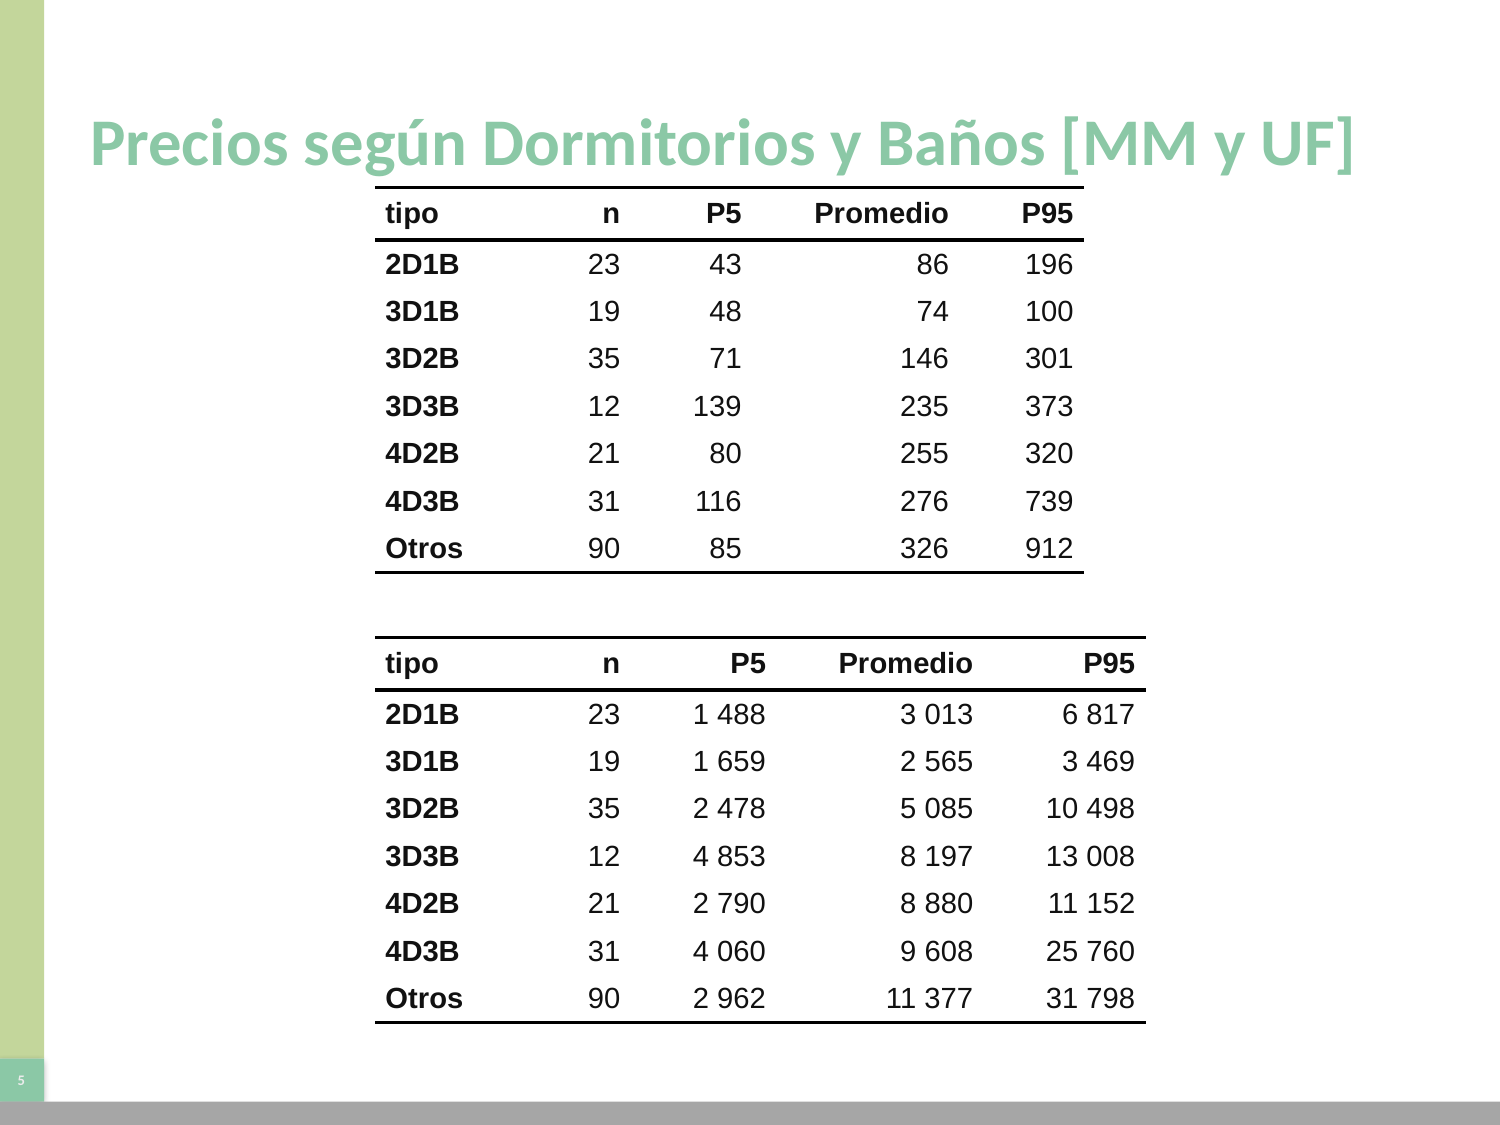

# Precios según Dormitorios y Baños [MM y UF]
| tipo | n | P5 | Promedio | P95 |
| --- | --- | --- | --- | --- |
| 2D1B | 23 | 43 | 86 | 196 |
| 3D1B | 19 | 48 | 74 | 100 |
| 3D2B | 35 | 71 | 146 | 301 |
| 3D3B | 12 | 139 | 235 | 373 |
| 4D2B | 21 | 80 | 255 | 320 |
| 4D3B | 31 | 116 | 276 | 739 |
| Otros | 90 | 85 | 326 | 912 |
| tipo | n | P5 | Promedio | P95 |
| --- | --- | --- | --- | --- |
| 2D1B | 23 | 1 488 | 3 013 | 6 817 |
| 3D1B | 19 | 1 659 | 2 565 | 3 469 |
| 3D2B | 35 | 2 478 | 5 085 | 10 498 |
| 3D3B | 12 | 4 853 | 8 197 | 13 008 |
| 4D2B | 21 | 2 790 | 8 880 | 11 152 |
| 4D3B | 31 | 4 060 | 9 608 | 25 760 |
| Otros | 90 | 2 962 | 11 377 | 31 798 |